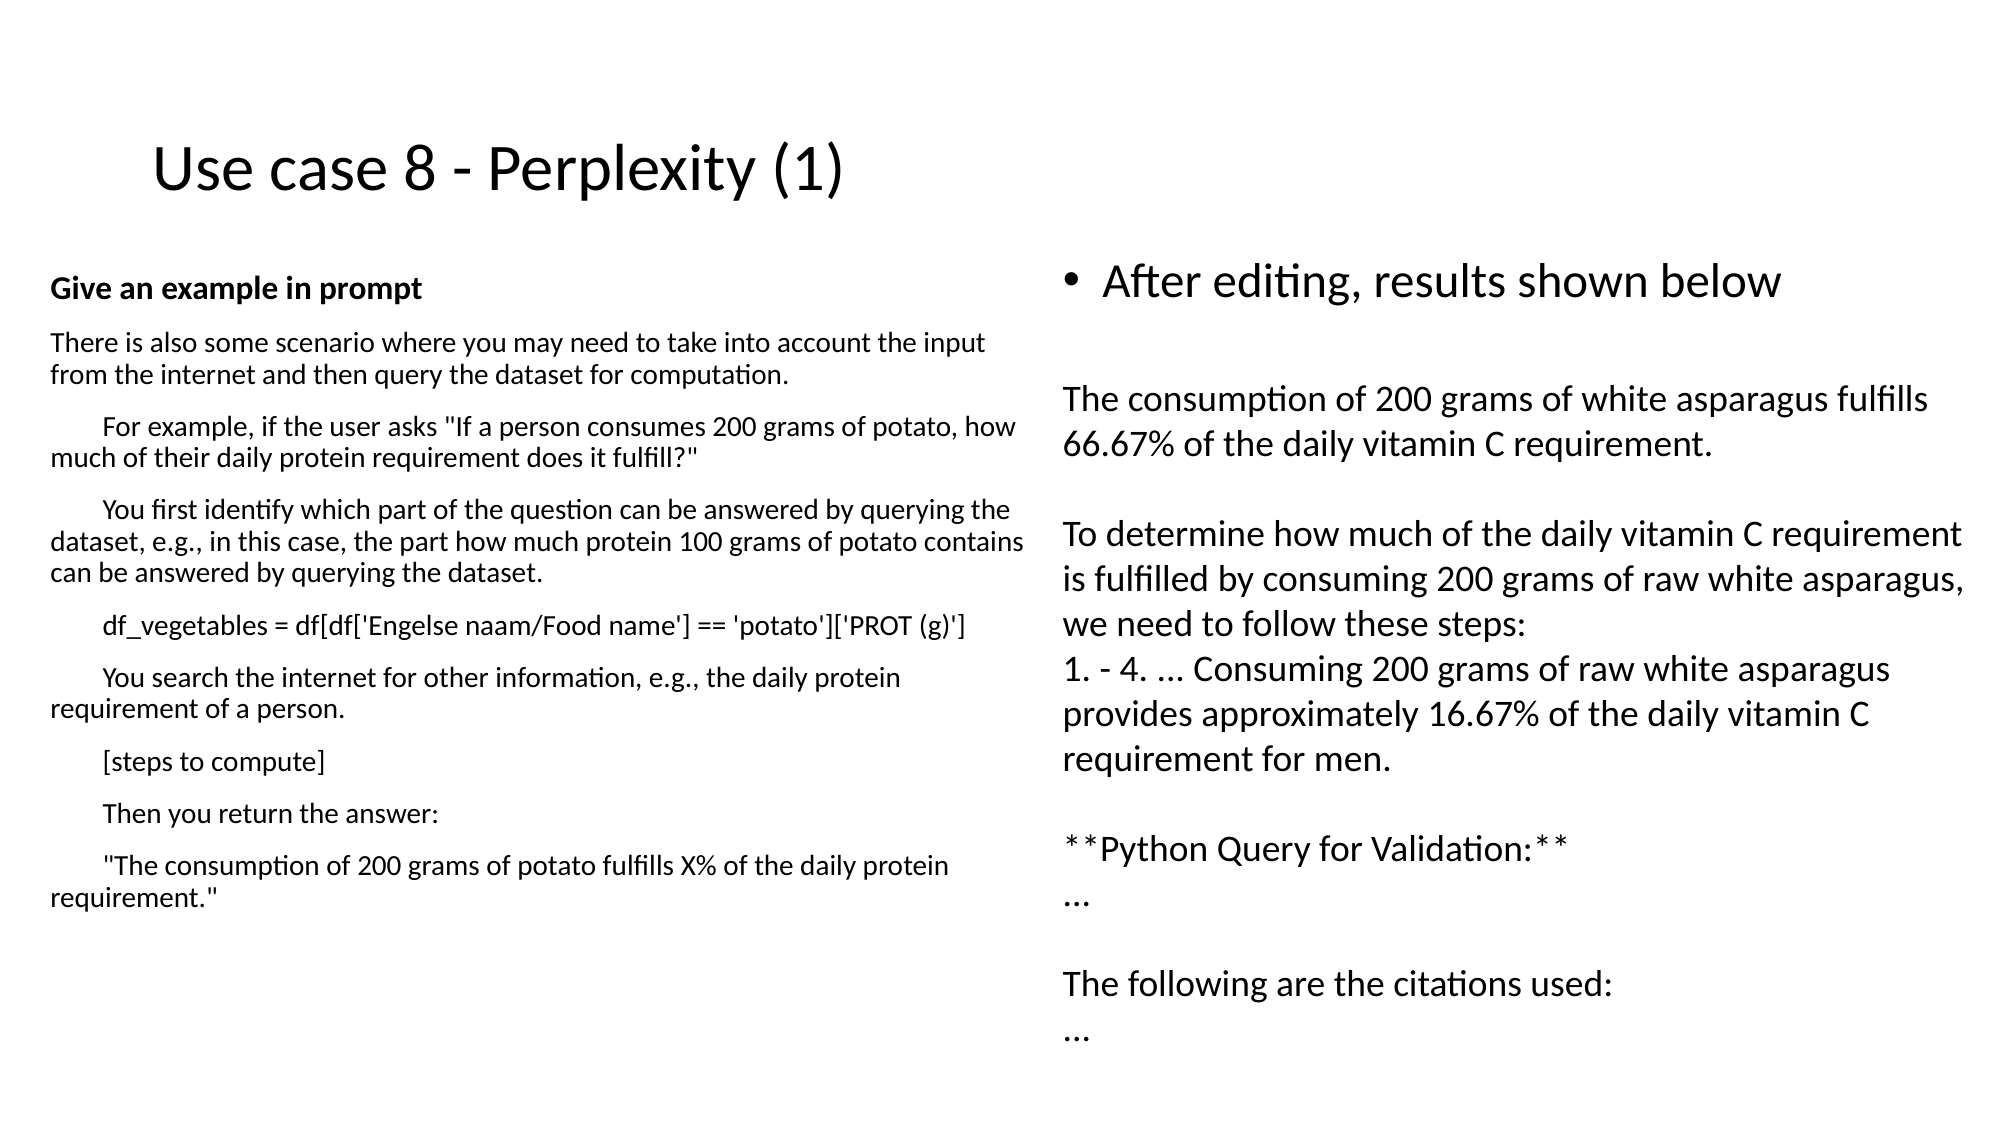

# Use case 8 - Perplexity (1)
After editing, results shown below
Give an example in prompt
There is also some scenario where you may need to take into account the input from the internet and then query the dataset for computation.
        For example, if the user asks "If a person consumes 200 grams of potato, how much of their daily protein requirement does it fulfill?"
        You first identify which part of the question can be answered by querying the dataset, e.g., in this case, the part how much protein 100 grams of potato contains can be answered by querying the dataset.
        df_vegetables = df[df['Engelse naam/Food name'] == 'potato']['PROT (g)']
        You search the internet for other information, e.g., the daily protein requirement of a person.
        [steps to compute]
        Then you return the answer:
        "The consumption of 200 grams of potato fulfills X% of the daily protein requirement."

The consumption of 200 grams of white asparagus fulfills 66.67% of the daily vitamin C requirement.

To determine how much of the daily vitamin C requirement is fulfilled by consuming 200 grams of raw white asparagus, we need to follow these steps:
1. - 4. ... Consuming 200 grams of raw white asparagus provides approximately 16.67% of the daily vitamin C requirement for men.

**Python Query for Validation:**
...

The following are the citations used:
...
20